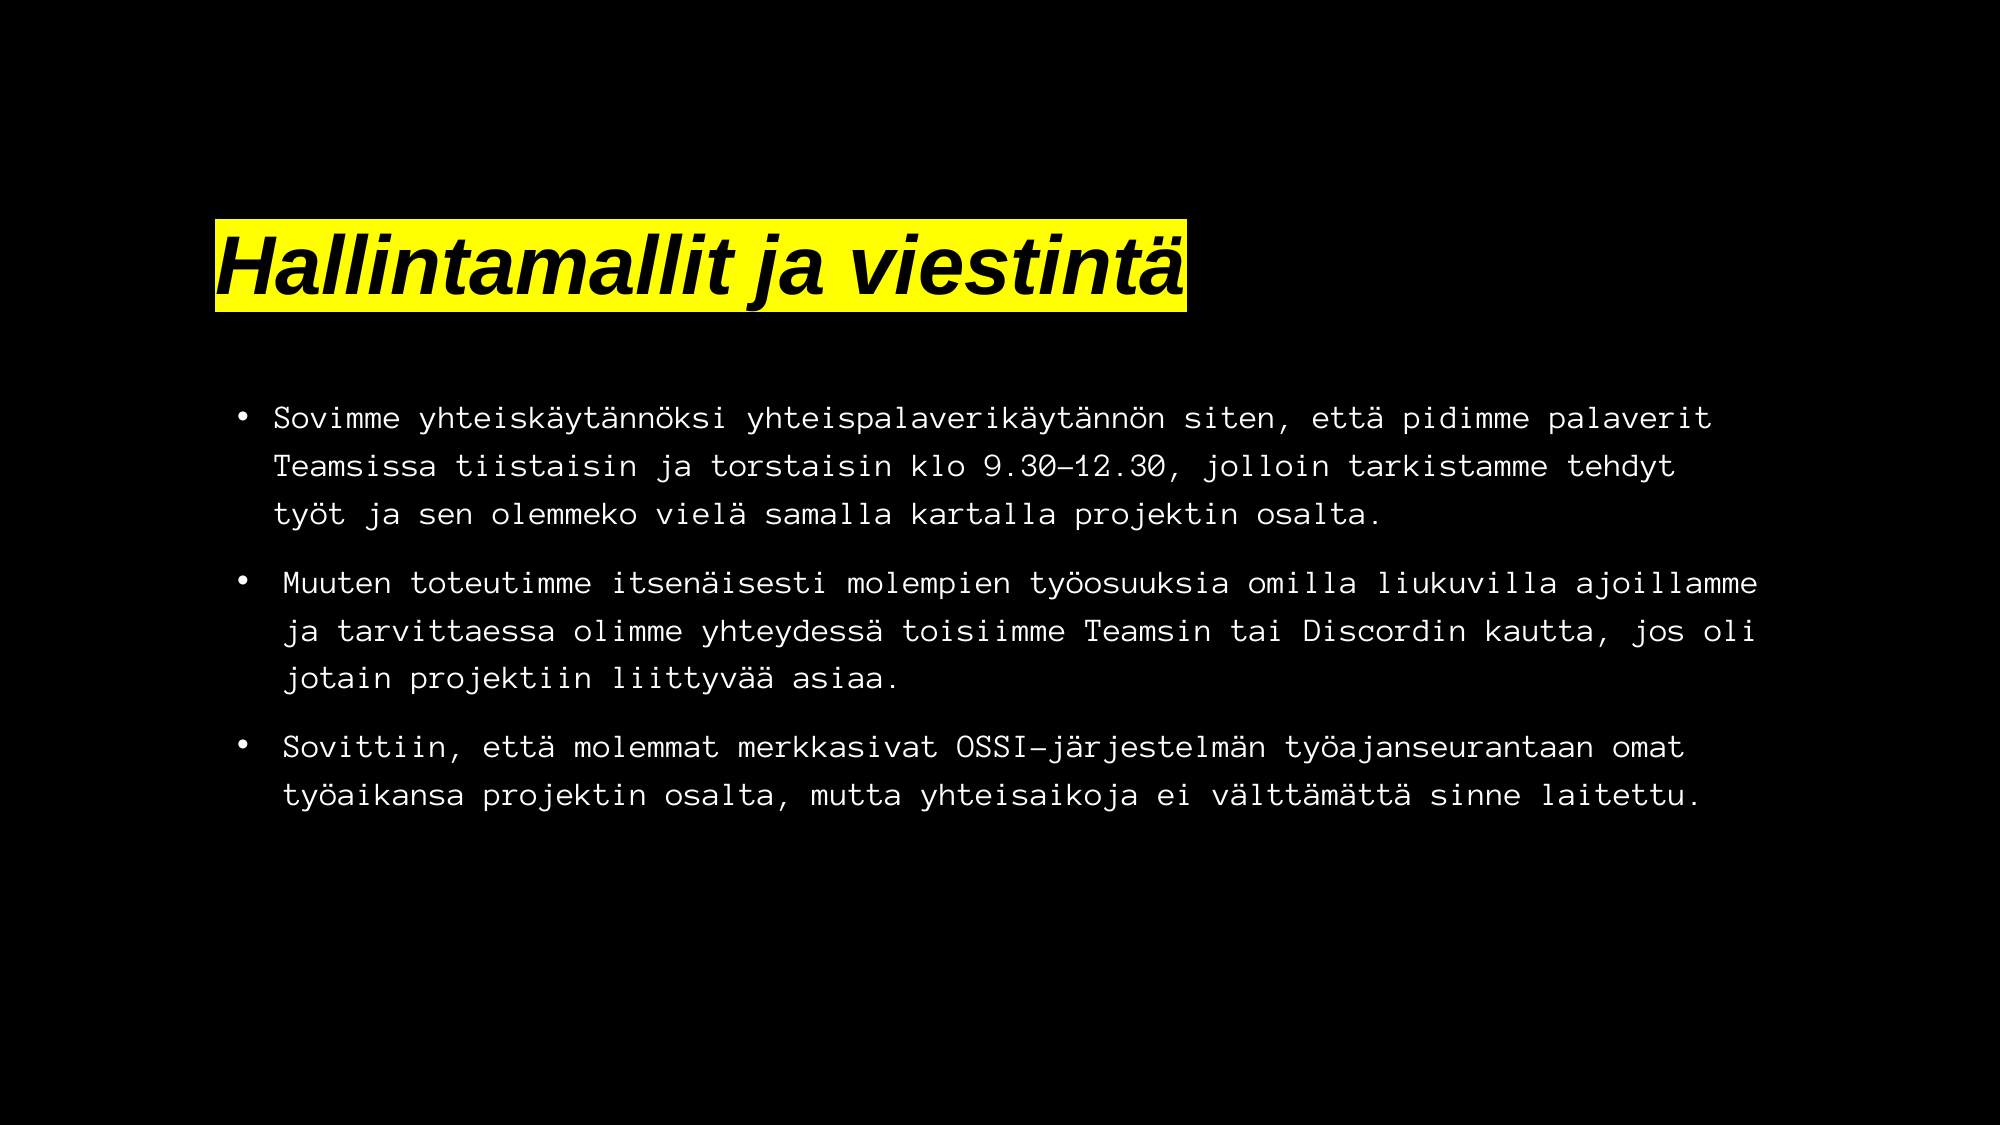

# Hallintamallit ja viestintä
Sovimme yhteiskäytännöksi yhteispalaverikäytännön siten, että pidimme palaverit Teamsissa tiistaisin ja torstaisin klo 9.30-12.30, jolloin tarkistamme tehdyt työt ja sen olemmeko vielä samalla kartalla projektin osalta.
Muuten toteutimme itsenäisesti molempien työosuuksia omilla liukuvilla ajoillamme ja tarvittaessa olimme yhteydessä toisiimme Teamsin tai Discordin kautta, jos oli jotain projektiin liittyvää asiaa.
Sovittiin, että molemmat merkkasivat OSSI-järjestelmän työajanseurantaan omat työaikansa projektin osalta, mutta yhteisaikoja ei välttämättä sinne laitettu.